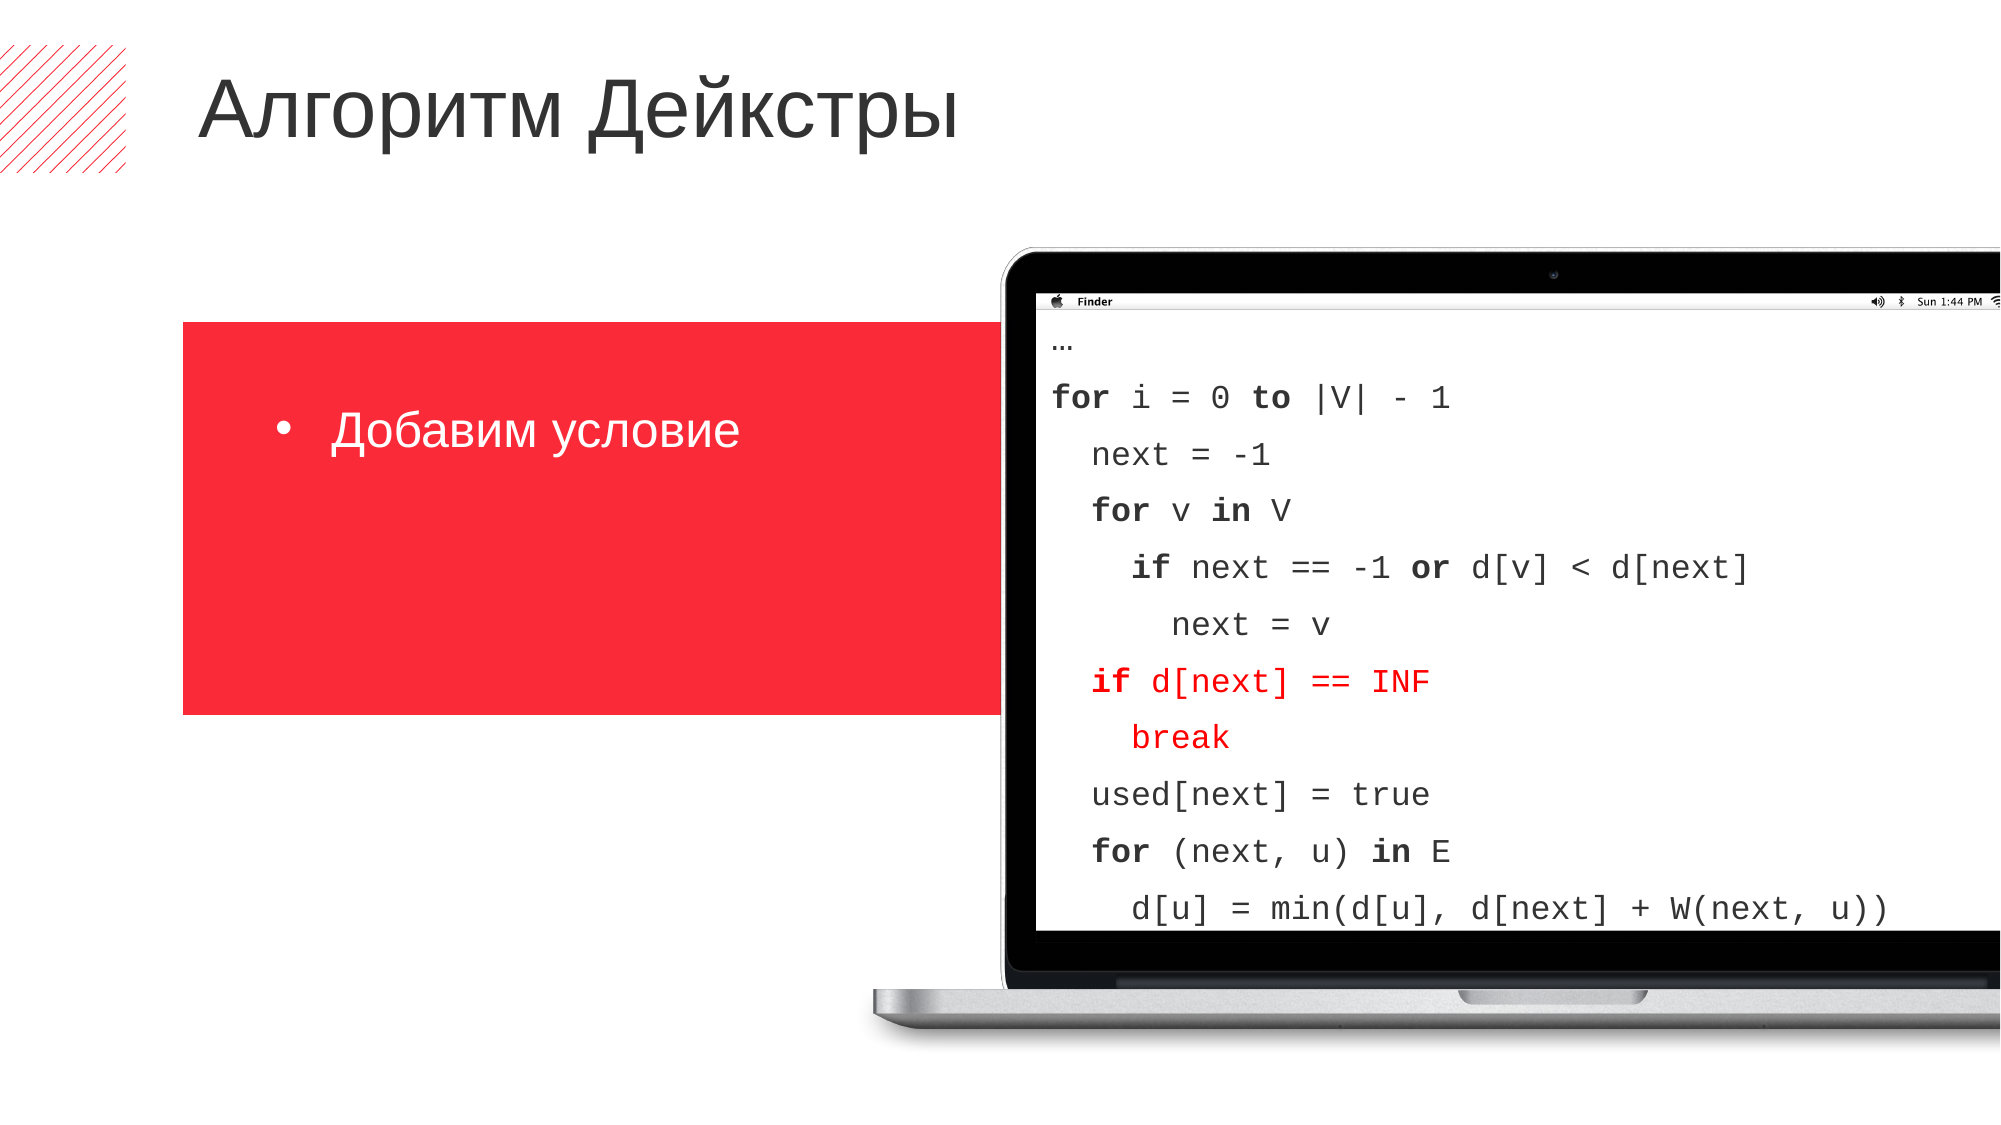

Алгоритм Дейкстры
…
for i = 0 to |V| - 1
  next = -1
  for v in V
    if next == -1 or d[v] < d[next]
      next = v
  if d[next] == INF
    break
  used[next] = true
  for (next, u) in E
    d[u] = min(d[u], d[next] + W(next, u))
Добавим условие